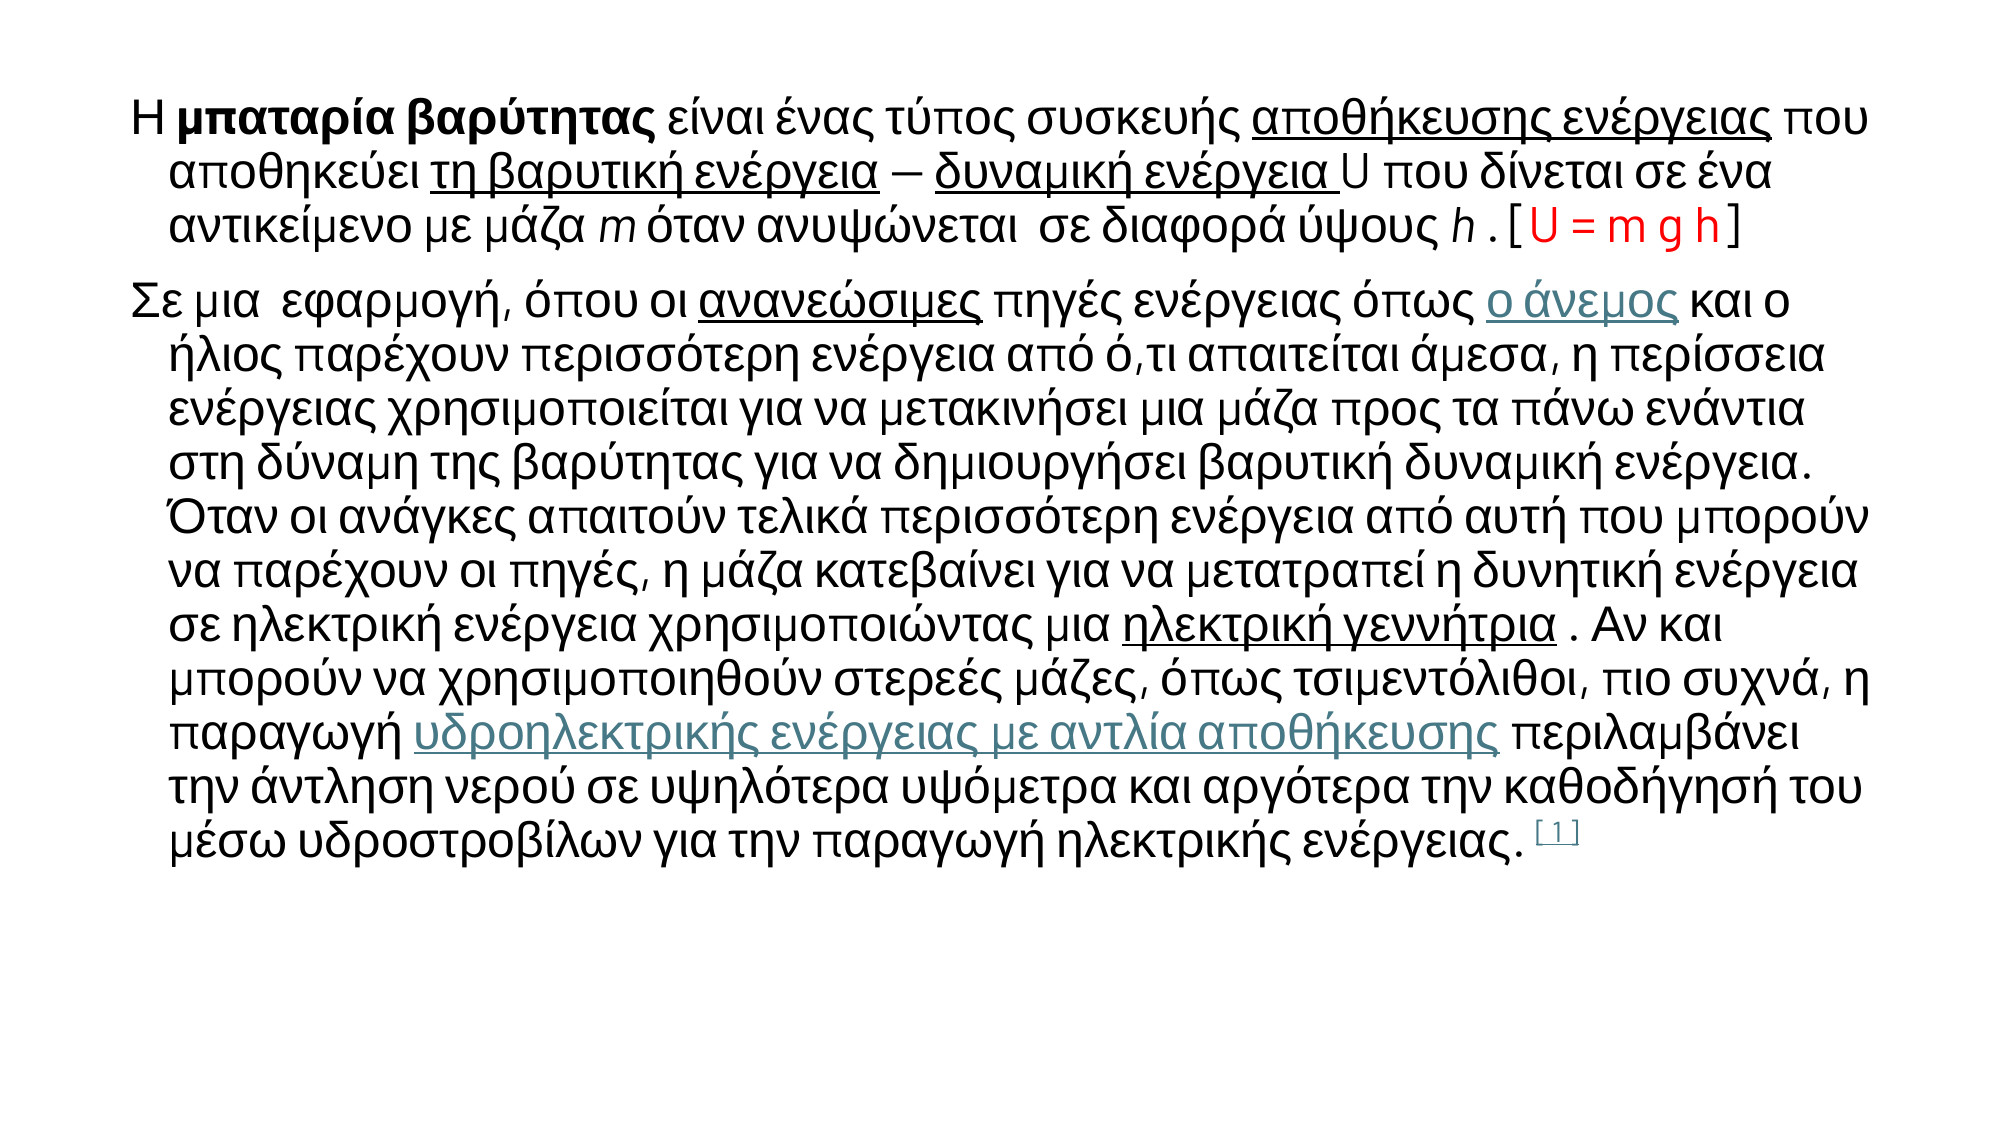

Η μπαταρία βαρύτητας είναι ένας τύπος συσκευής αποθήκευσης ενέργειας που αποθηκεύει τη βαρυτική ενέργεια — δυναμική ενέργεια U που δίνεται σε ένα αντικείμενο με μάζα m όταν ανυψώνεται  σε διαφορά ύψους h . [U = m g h]
Σε μια  εφαρμογή, όπου οι ανανεώσιμες πηγές ενέργειας όπως ο άνεμος και ο ήλιος παρέχουν περισσότερη ενέργεια από ό,τι απαιτείται άμεσα, η περίσσεια ενέργειας χρησιμοποιείται για να μετακινήσει μια μάζα προς τα πάνω ενάντια στη δύναμη της βαρύτητας για να δημιουργήσει βαρυτική δυναμική ενέργεια. Όταν οι ανάγκες απαιτούν τελικά περισσότερη ενέργεια από αυτή που μπορούν να παρέχουν οι πηγές, η μάζα κατεβαίνει για να μετατραπεί η δυνητική ενέργεια σε ηλεκτρική ενέργεια χρησιμοποιώντας μια ηλεκτρική γεννήτρια . Αν και μπορούν να χρησιμοποιηθούν στερεές μάζες, όπως τσιμεντόλιθοι, πιο συχνά, η παραγωγή υδροηλεκτρικής ενέργειας με αντλία αποθήκευσης περιλαμβάνει την άντληση νερού σε υψηλότερα υψόμετρα και αργότερα την καθοδήγησή του μέσω υδροστροβίλων για την παραγωγή ηλεκτρικής ενέργειας. [ 1 ]